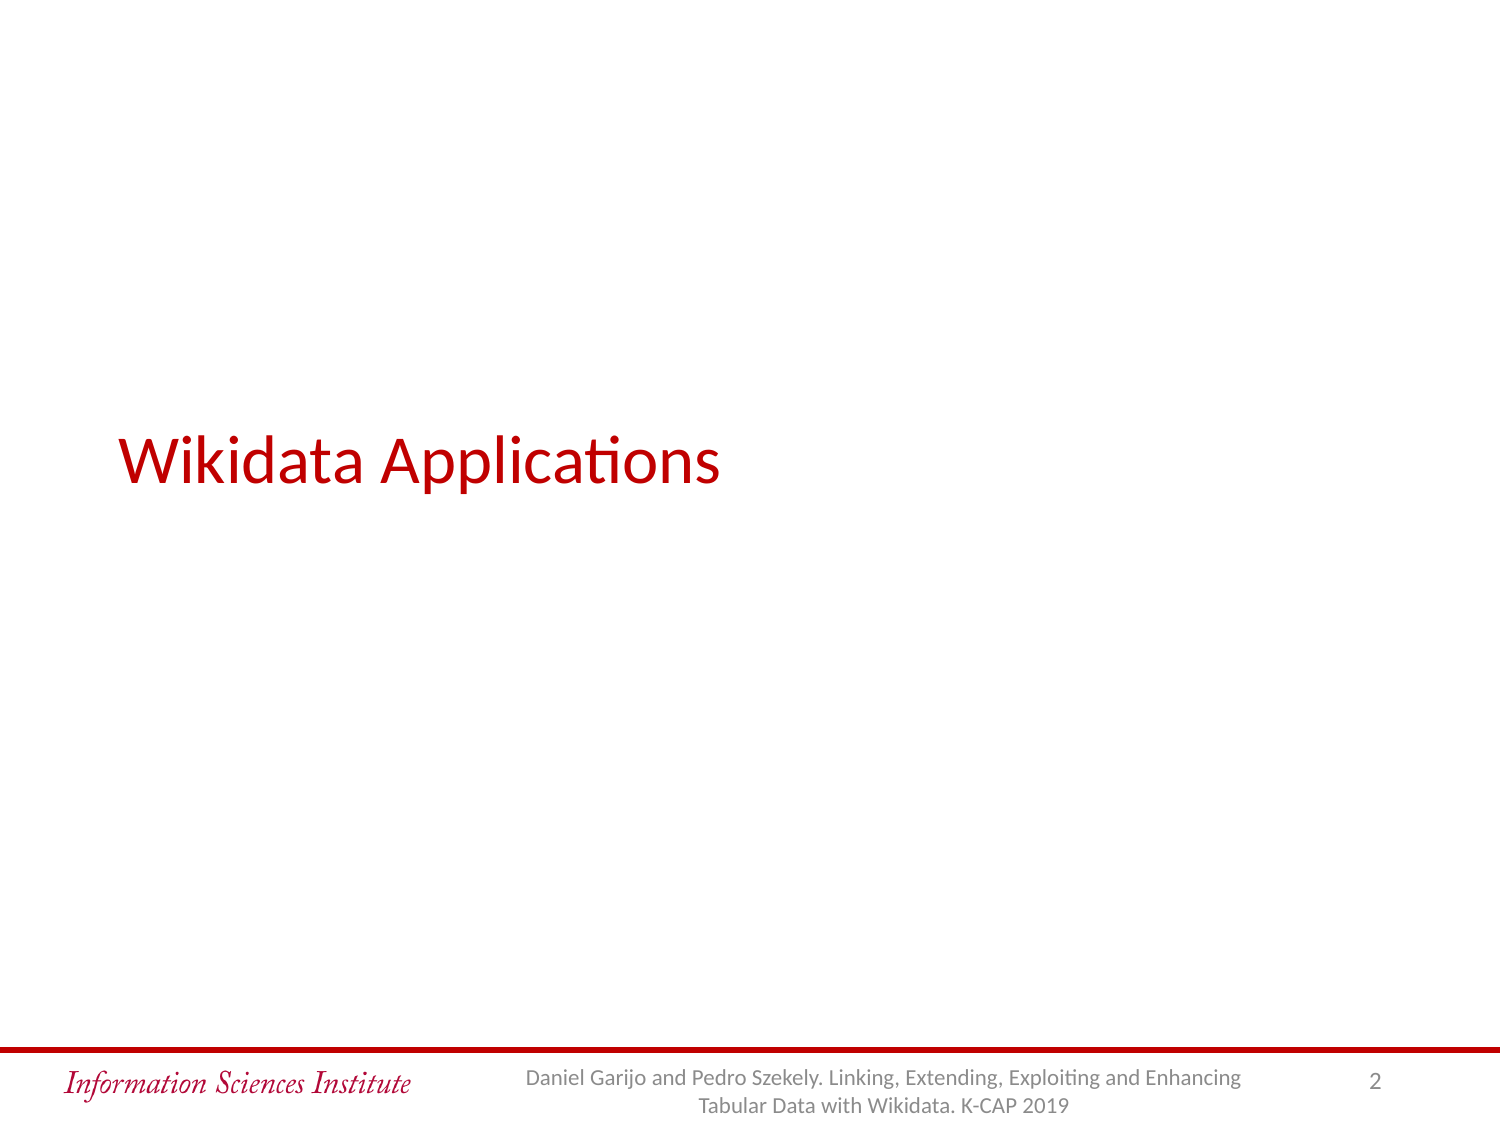

# Wikidata Applications
2
Daniel Garijo and Pedro Szekely. Linking, Extending, Exploiting and Enhancing Tabular Data with Wikidata. K-CAP 2019